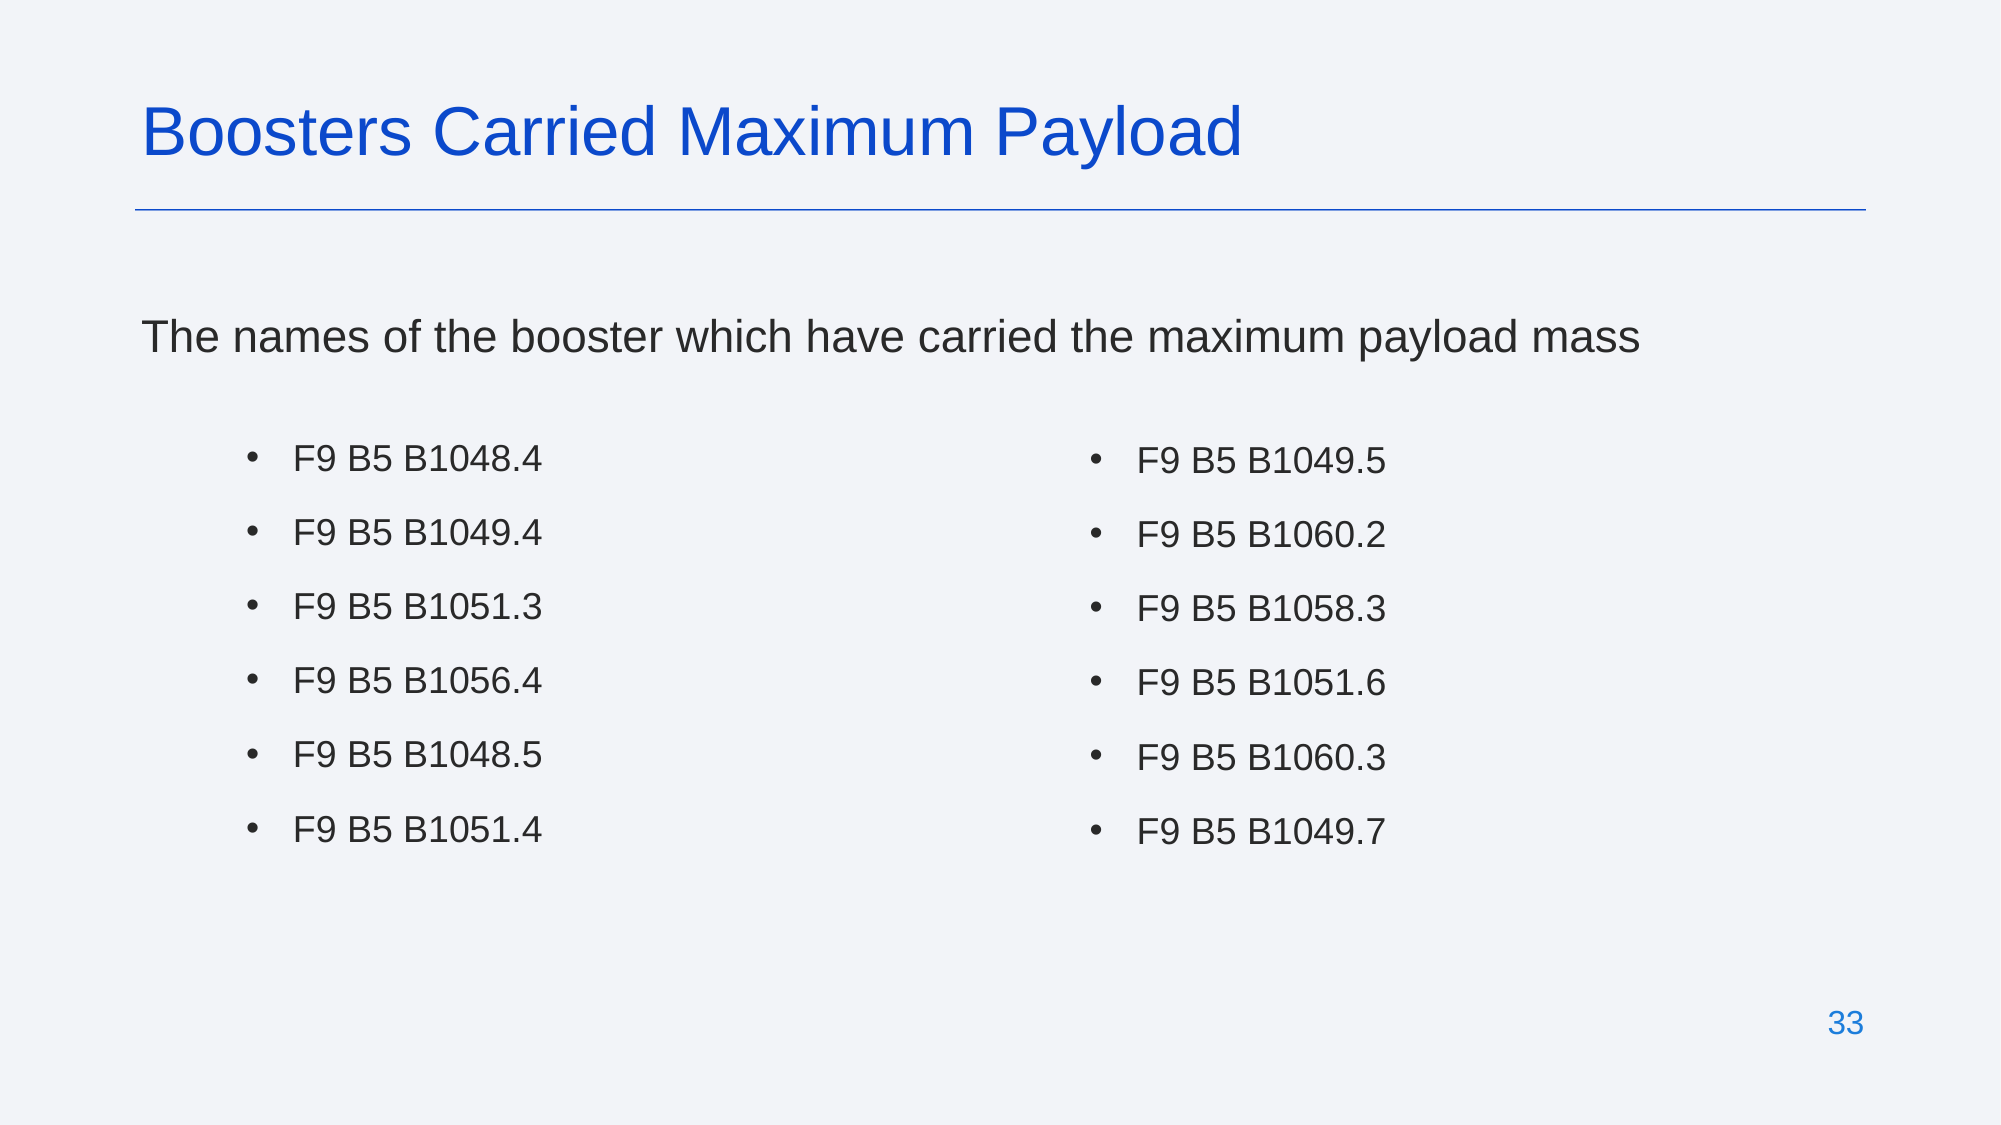

Boosters Carried Maximum Payload
The names of the booster which have carried the maximum payload mass
F9 B5 B1048.4
F9 B5 B1049.4
F9 B5 B1051.3
F9 B5 B1056.4
F9 B5 B1048.5
F9 B5 B1051.4
F9 B5 B1049.5
F9 B5 B1060.2
F9 B5 B1058.3
F9 B5 B1051.6
F9 B5 B1060.3
F9 B5 B1049.7
33